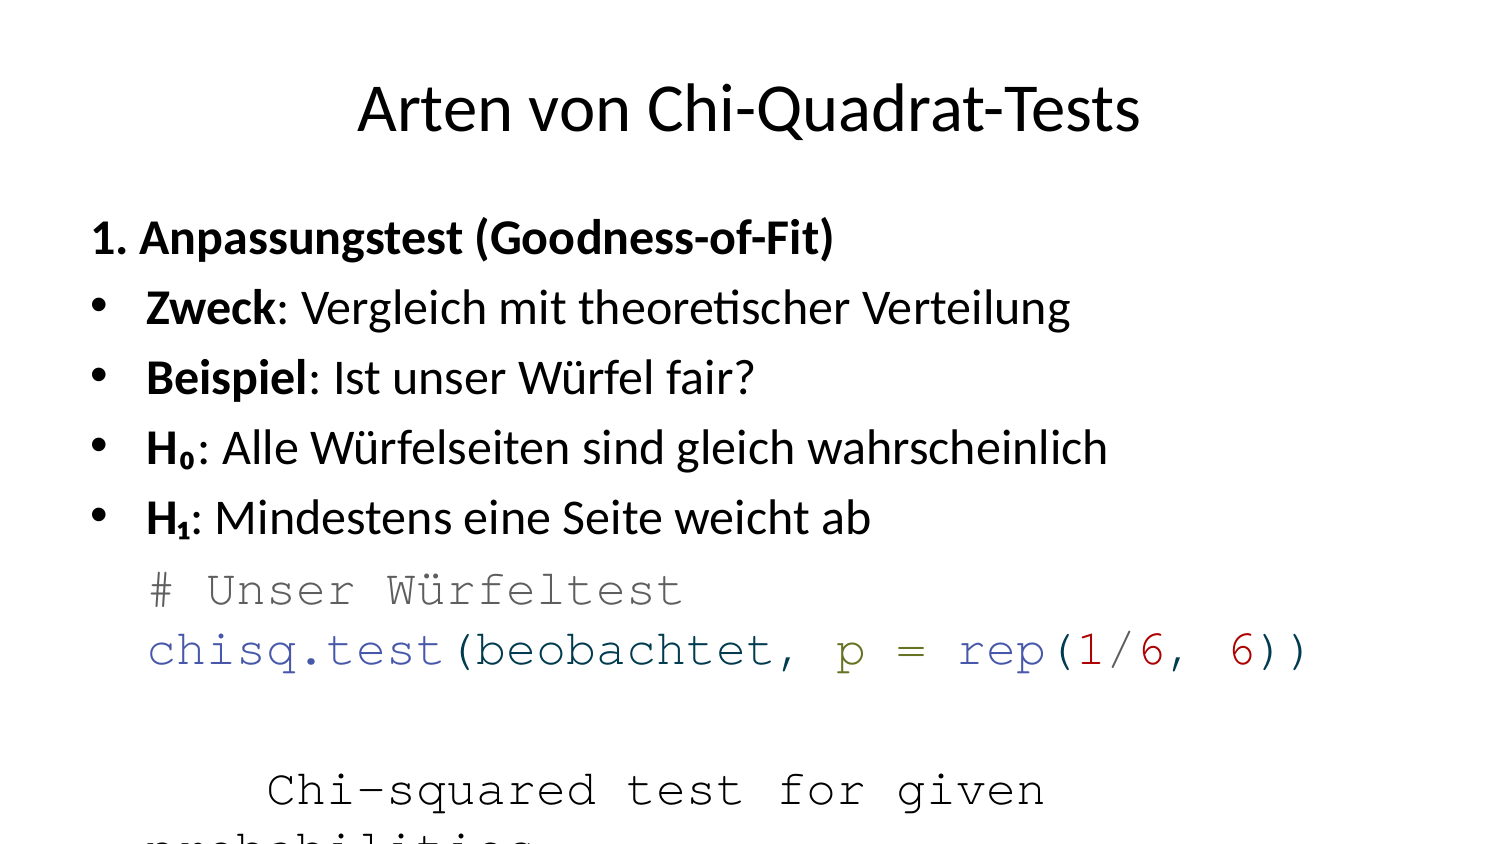

# Arten von Chi-Quadrat-Tests
1. Anpassungstest (Goodness-of-Fit)
Zweck: Vergleich mit theoretischer Verteilung
Beispiel: Ist unser Würfel fair?
H₀: Alle Würfelseiten sind gleich wahrscheinlich
H₁: Mindestens eine Seite weicht ab
# Unser Würfeltest chisq.test(beobachtet, p = rep(1/6, 6))

    Chi-squared test for given probabilities

data:  beobachtet
X-squared = 1, df = 5, p-value = 0.9626